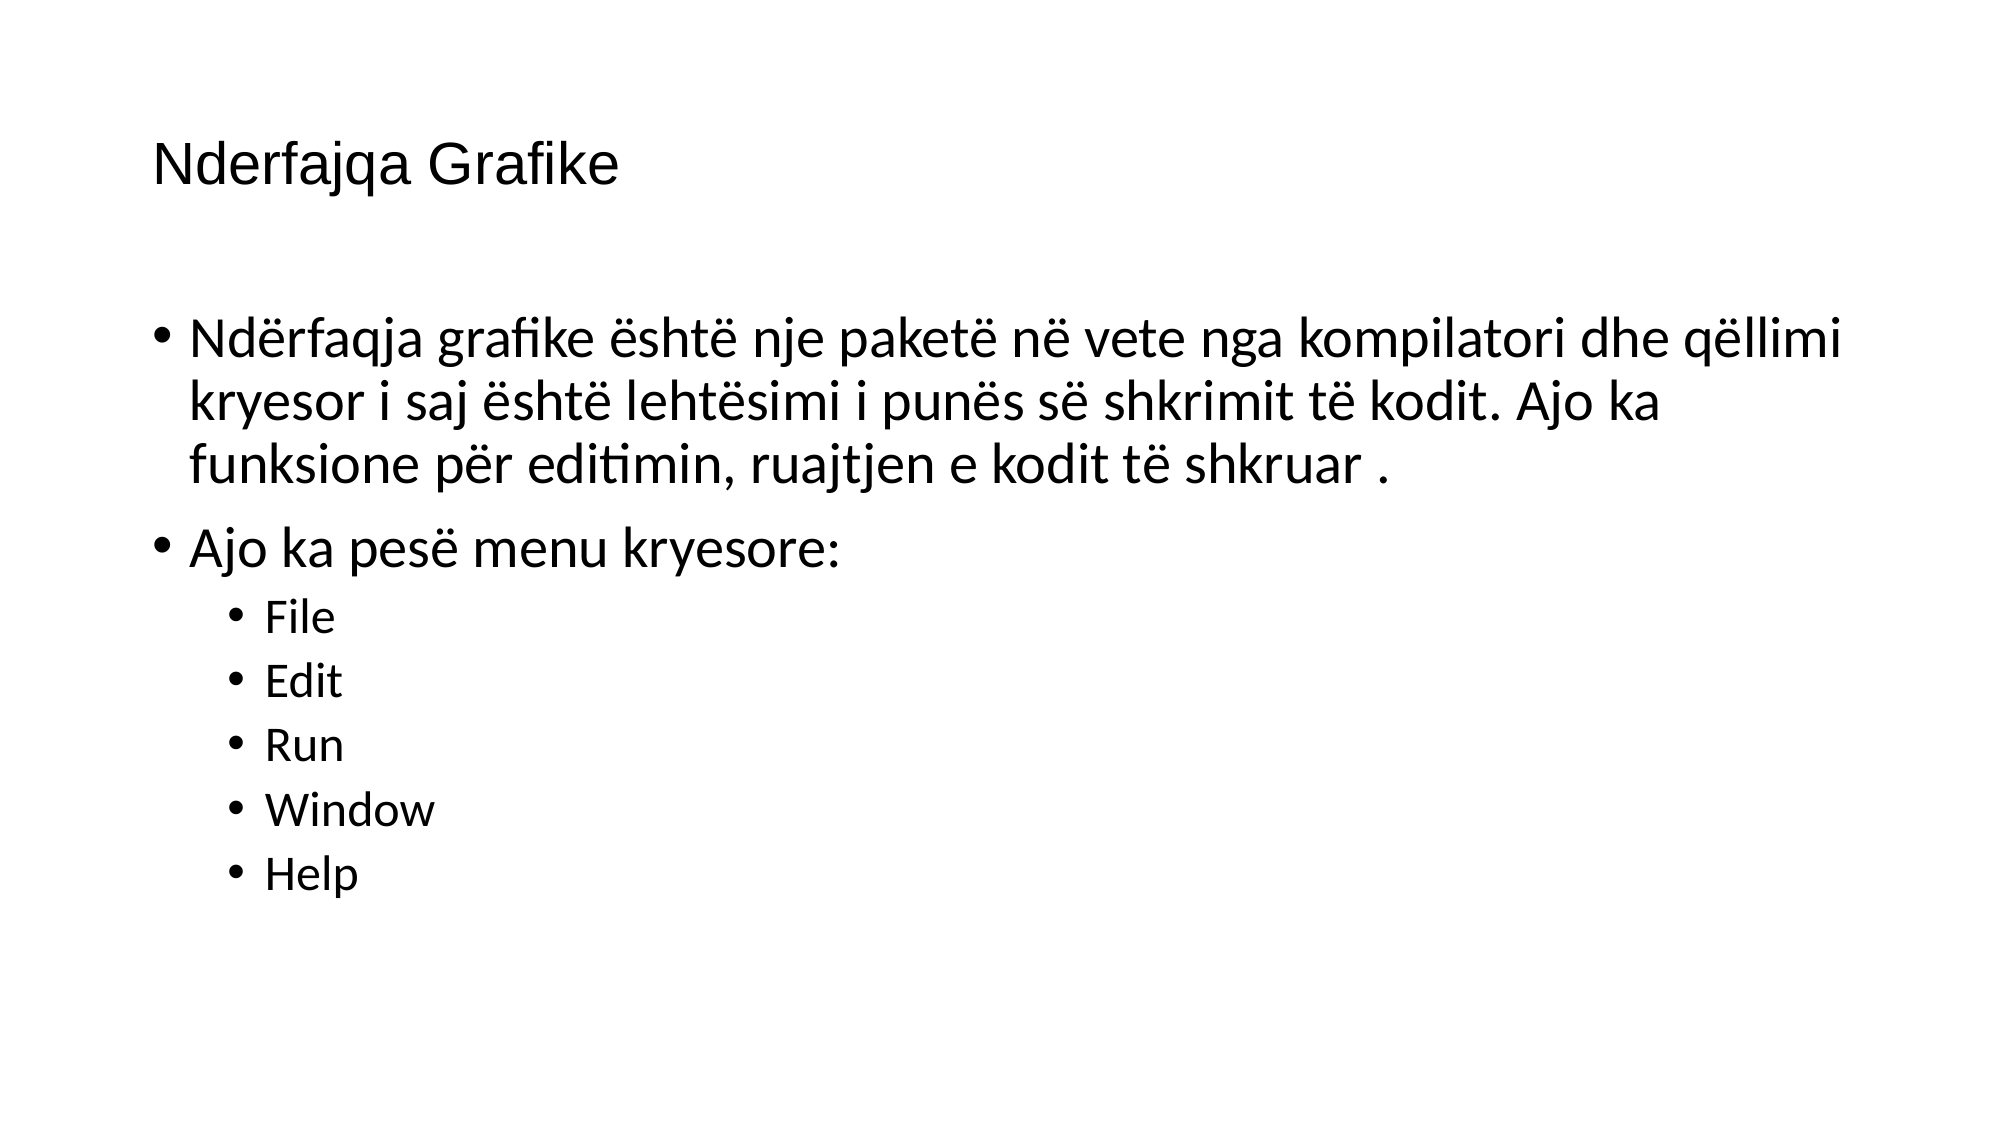

# Nderfajqa Grafike
Ndërfaqja grafike është nje paketë në vete nga kompilatori dhe qëllimi kryesor i saj është lehtësimi i punës së shkrimit të kodit. Ajo ka funksione për editimin, ruajtjen e kodit të shkruar .
Ajo ka pesë menu kryesore:
File
Edit
Run
Window
Help